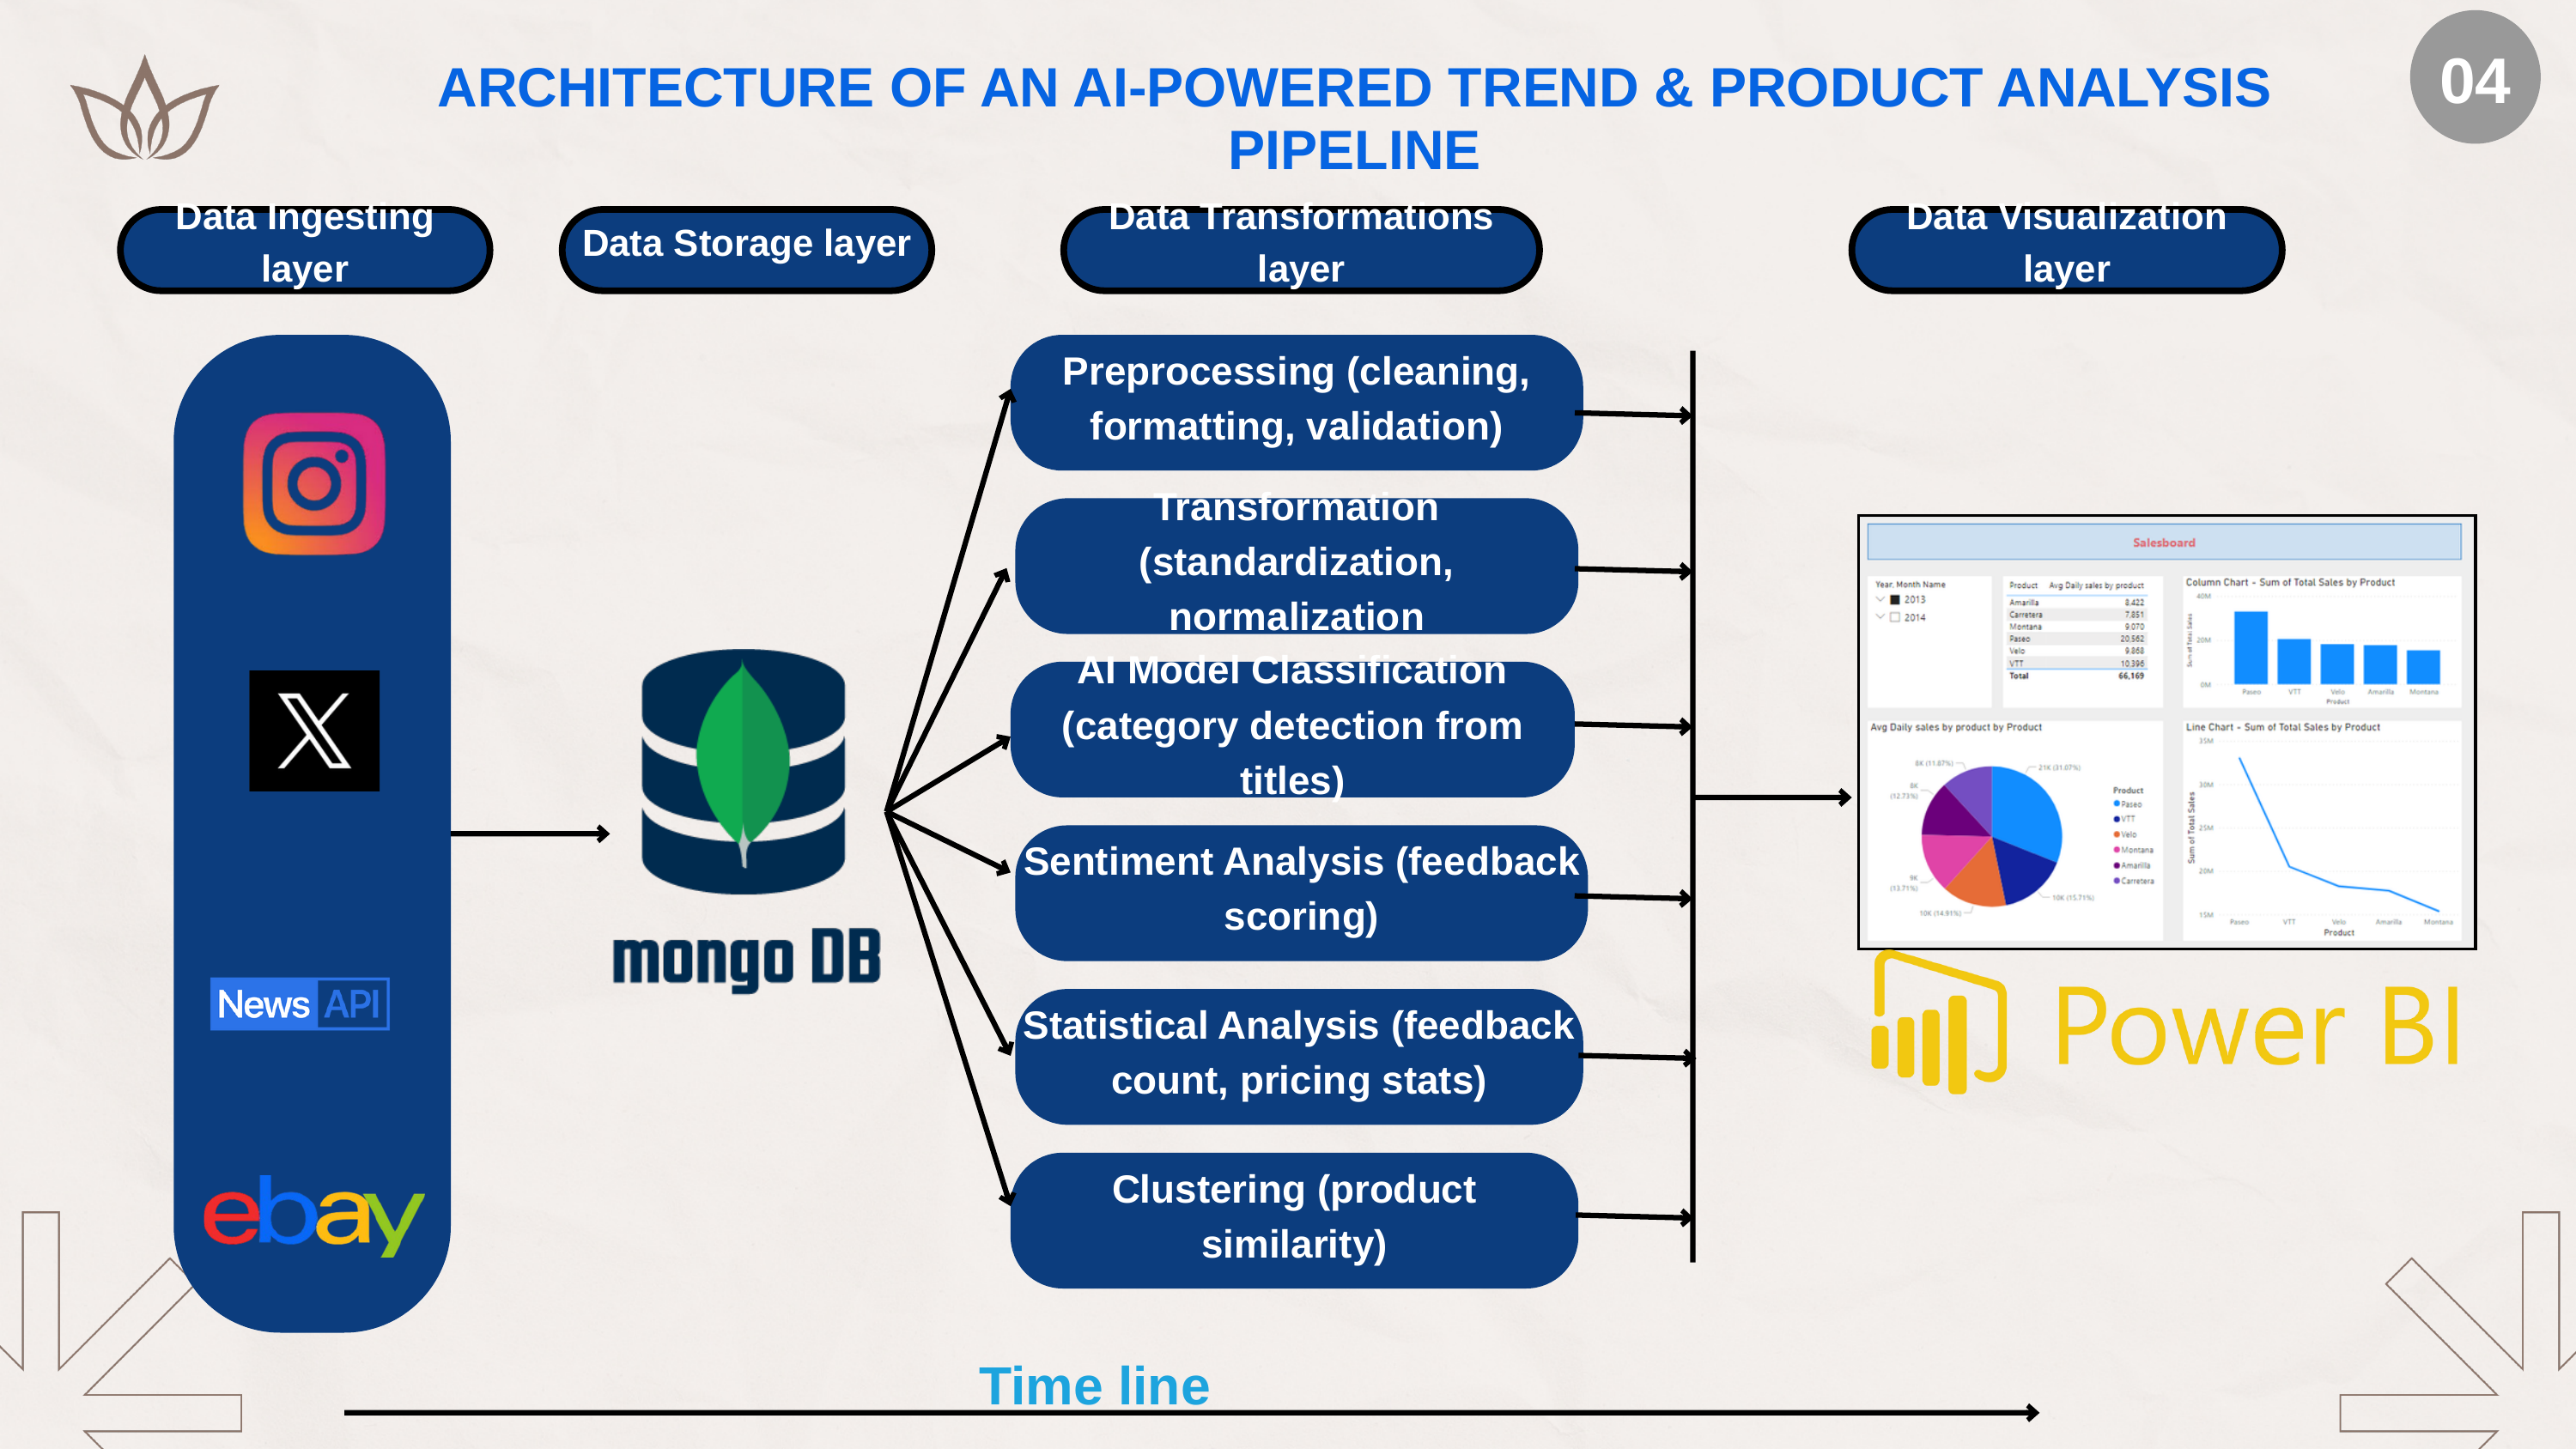

04

ARCHITECTURE OF AN AI-POWERED TREND & PRODUCT ANALYSIS PIPELINE

Data Ingesting layer

Data Storage layer

Data Transformations layer

Data Visualization layer

Preprocessing (cleaning, formatting, validation)

Transformation (standardization, normalization

AI Model Classification (category detection from titles)

Sentiment Analysis (feedback scoring)

Statistical Analysis (feedback count, pricing stats)

Clustering (product similarity)

Time line